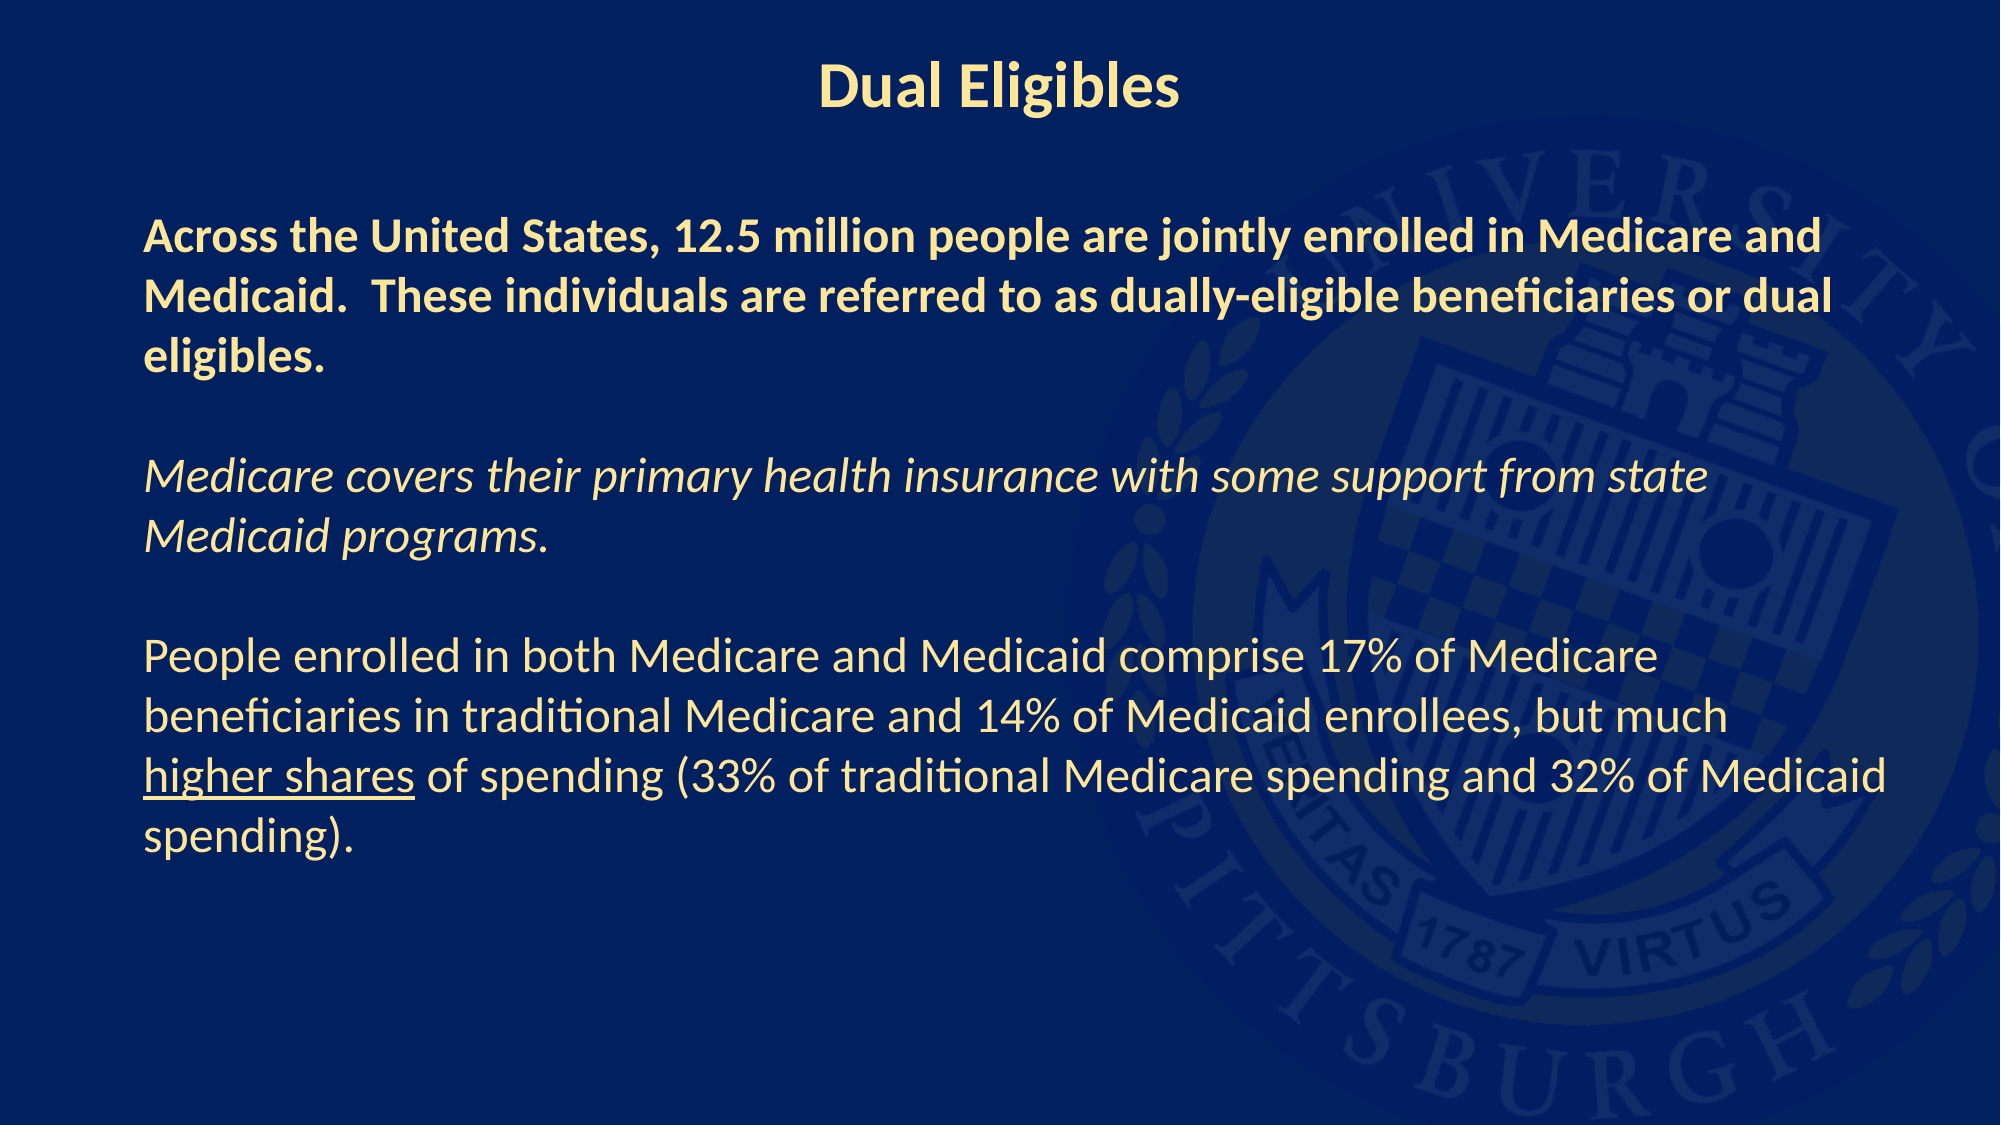

# Dual Eligibles
Across the United States, 12.5 million people are jointly enrolled in Medicare and Medicaid.  These individuals are referred to as dually-eligible beneficiaries or dual eligibles.

Medicare covers their primary health insurance with some support from state Medicaid programs.

People enrolled in both Medicare and Medicaid comprise 17% of Medicare beneficiaries in traditional Medicare and 14% of Medicaid enrollees, but much higher shares of spending (33% of traditional Medicare spending and 32% of Medicaid spending).